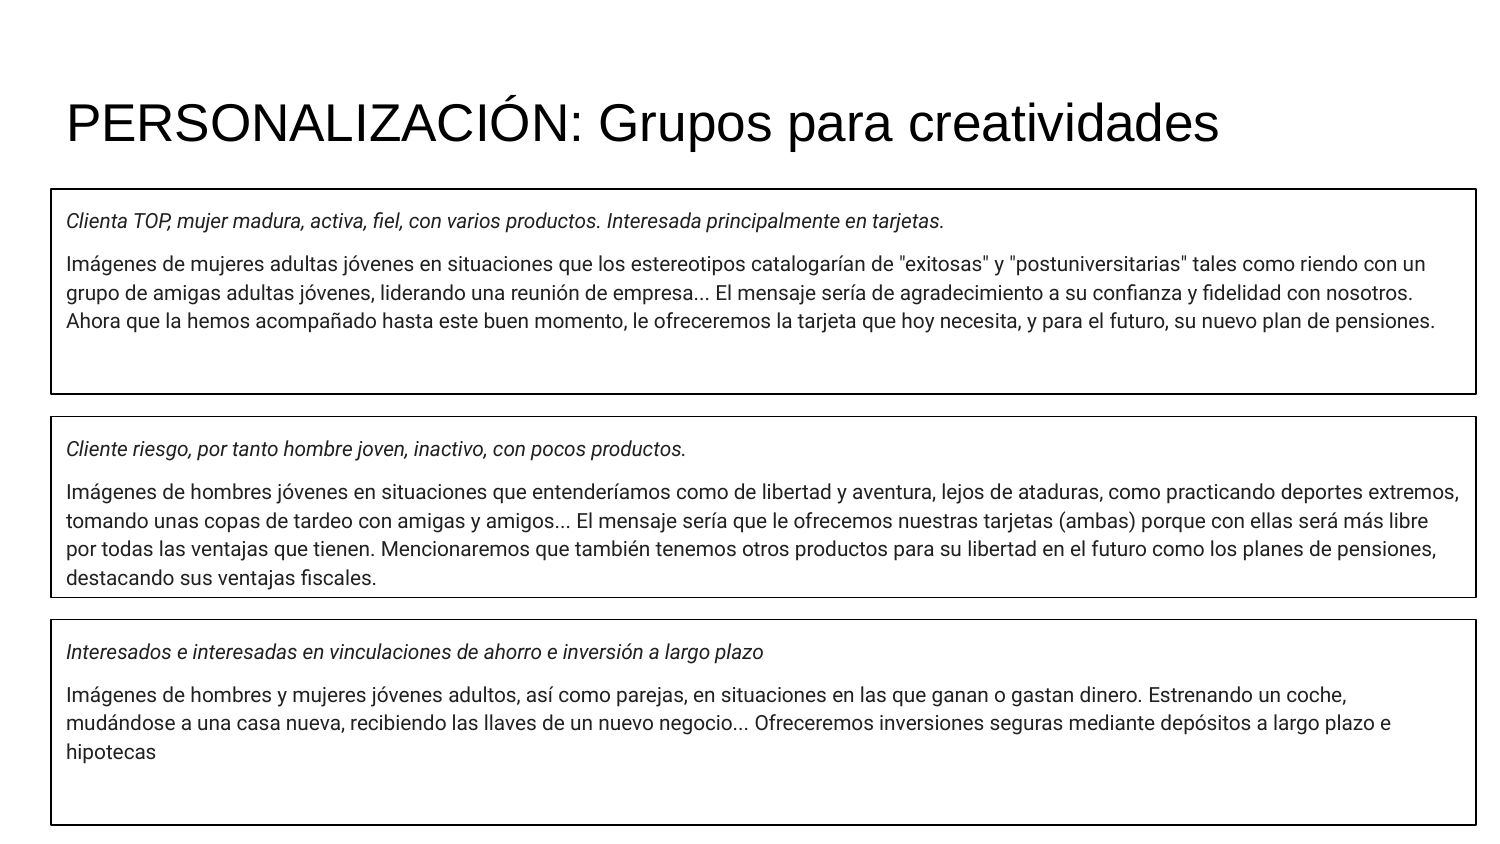

# PERSONALIZACIÓN: Grupos para creatividades
Clienta TOP, mujer madura, activa, fiel, con varios productos. Interesada principalmente en tarjetas.
Imágenes de mujeres adultas jóvenes en situaciones que los estereotipos catalogarían de "exitosas" y "postuniversitarias" tales como riendo con un grupo de amigas adultas jóvenes, liderando una reunión de empresa... El mensaje sería de agradecimiento a su confianza y fidelidad con nosotros. Ahora que la hemos acompañado hasta este buen momento, le ofreceremos la tarjeta que hoy necesita, y para el futuro, su nuevo plan de pensiones.
Cliente riesgo, por tanto hombre joven, inactivo, con pocos productos.
Imágenes de hombres jóvenes en situaciones que entenderíamos como de libertad y aventura, lejos de ataduras, como practicando deportes extremos, tomando unas copas de tardeo con amigas y amigos... El mensaje sería que le ofrecemos nuestras tarjetas (ambas) porque con ellas será más libre por todas las ventajas que tienen. Mencionaremos que también tenemos otros productos para su libertad en el futuro como los planes de pensiones, destacando sus ventajas fiscales.

Interesados e interesadas en vinculaciones de ahorro e inversión a largo plazo
Imágenes de hombres y mujeres jóvenes adultos, así como parejas, en situaciones en las que ganan o gastan dinero. Estrenando un coche, mudándose a una casa nueva, recibiendo las llaves de un nuevo negocio... Ofreceremos inversiones seguras mediante depósitos a largo plazo e hipotecas